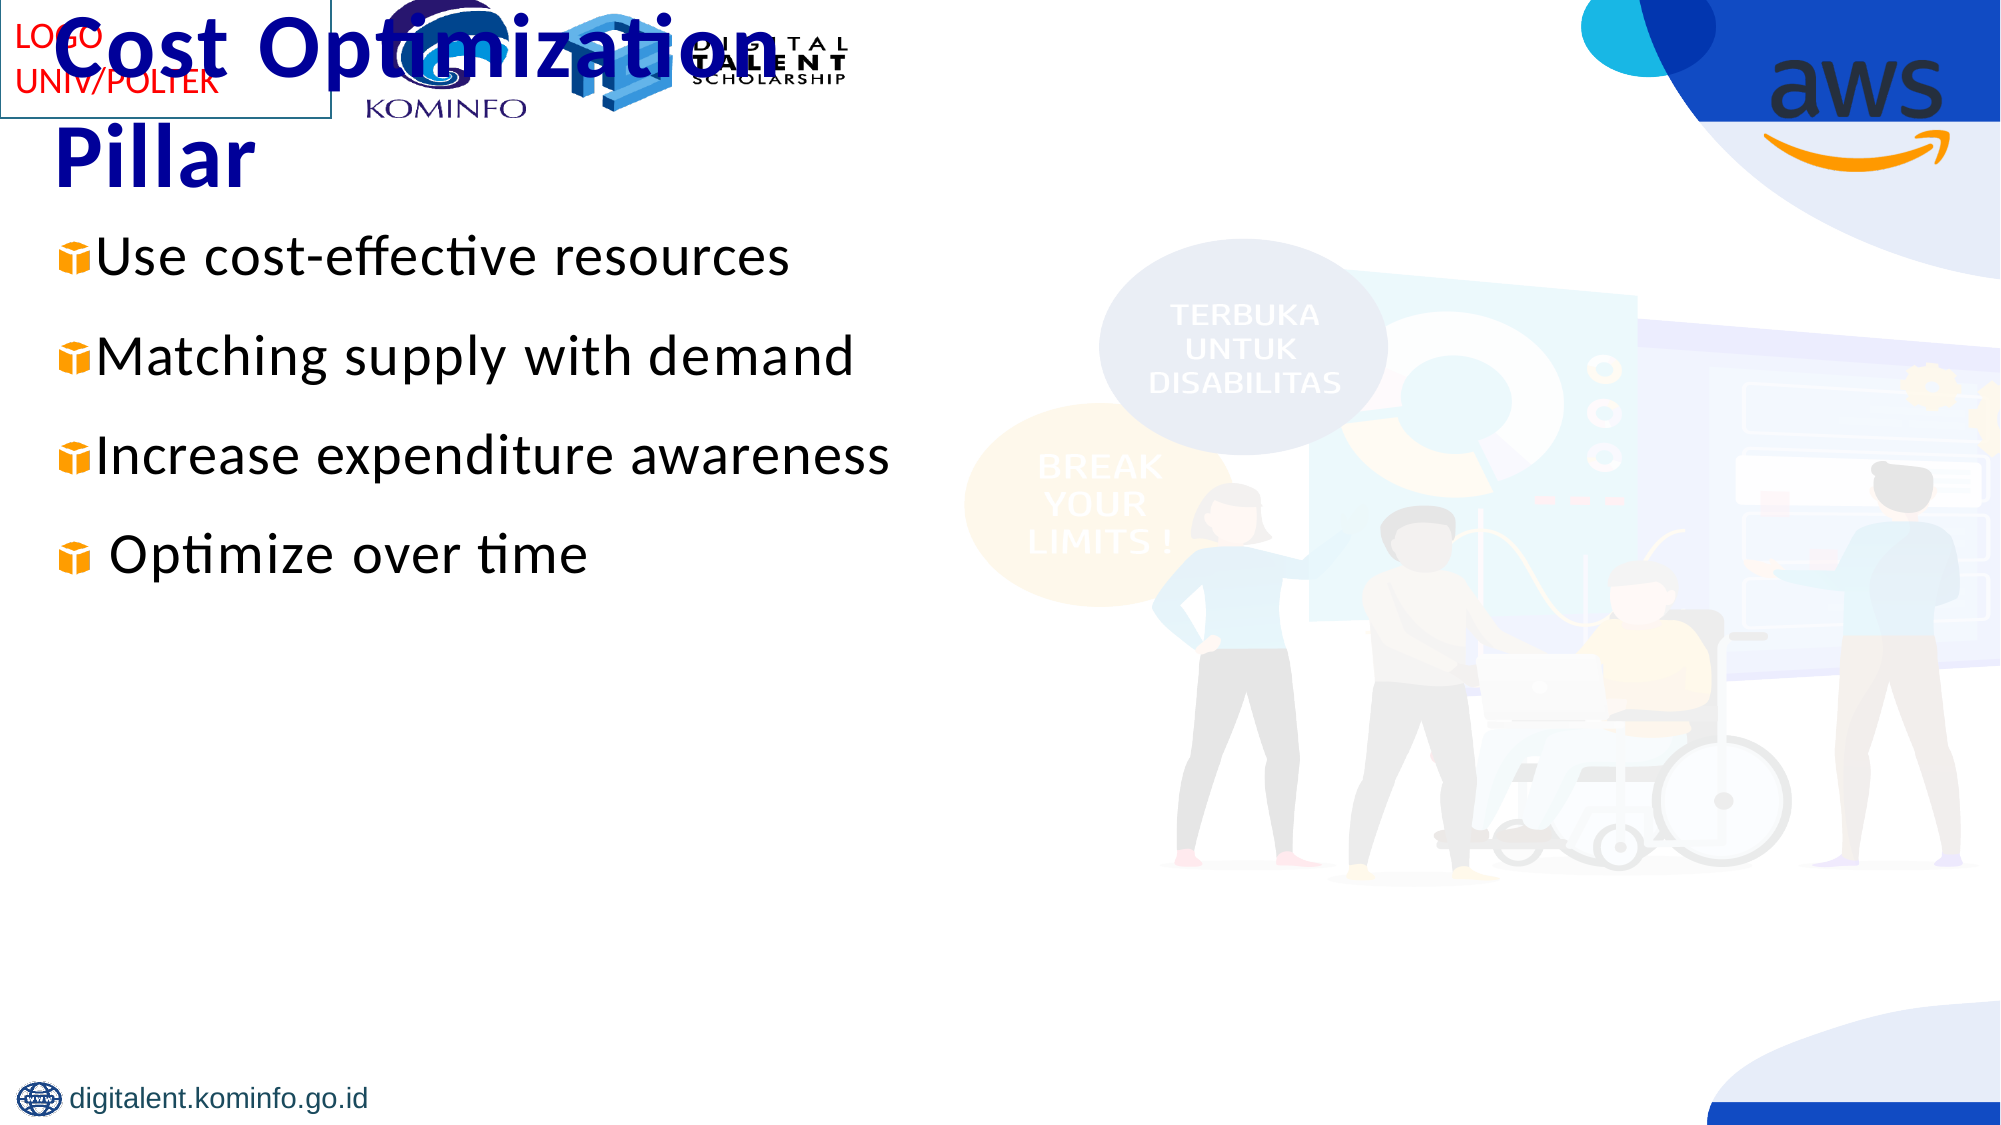

# Cost Optimization Pillar

Use cost-effective resources  Matching supply with demand  Increase expenditure awareness  Optimize over time